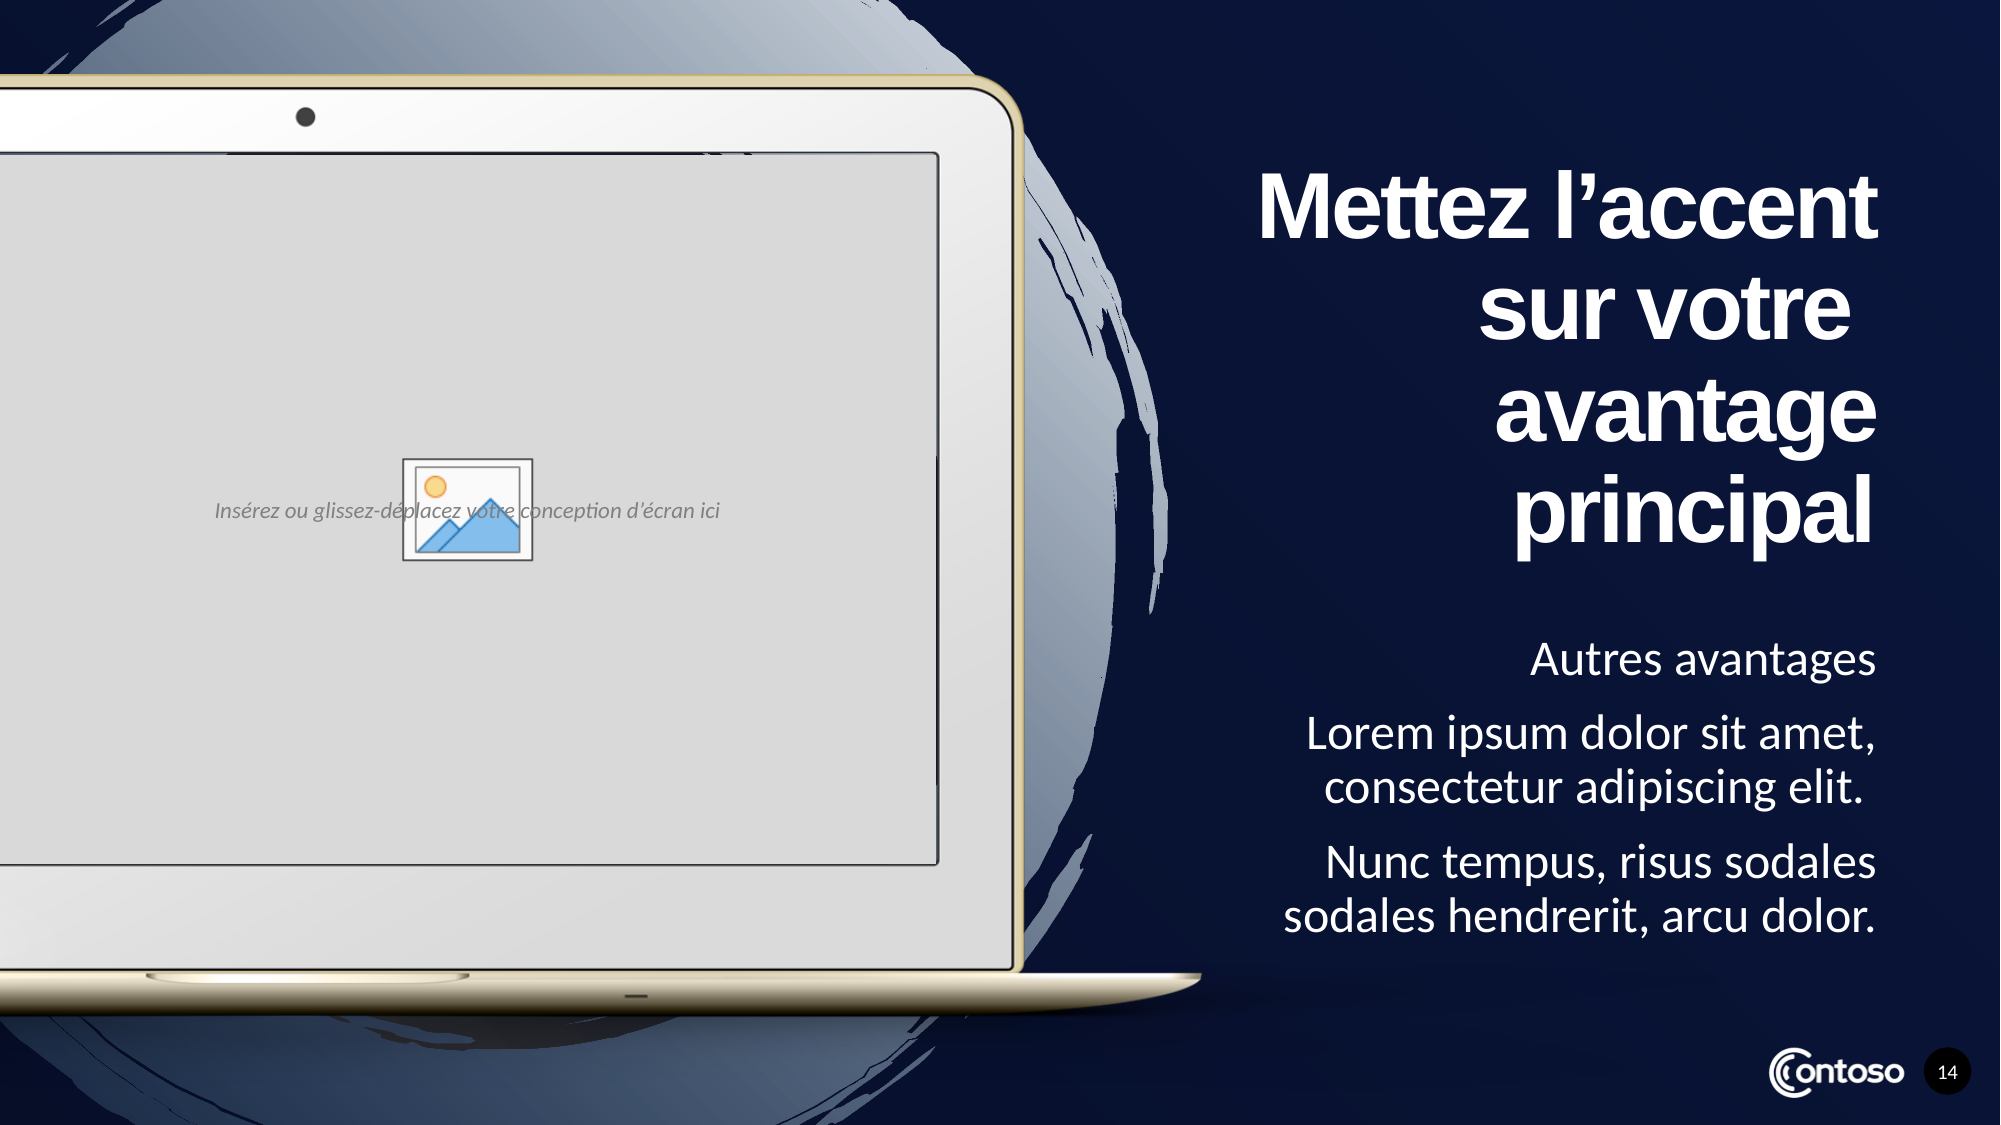

# Mettez l’accent sur votre avantage principal
Autres avantages
Lorem ipsum dolor sit amet, consectetur adipiscing elit.
Nunc tempus, risus sodales sodales hendrerit, arcu dolor.
14